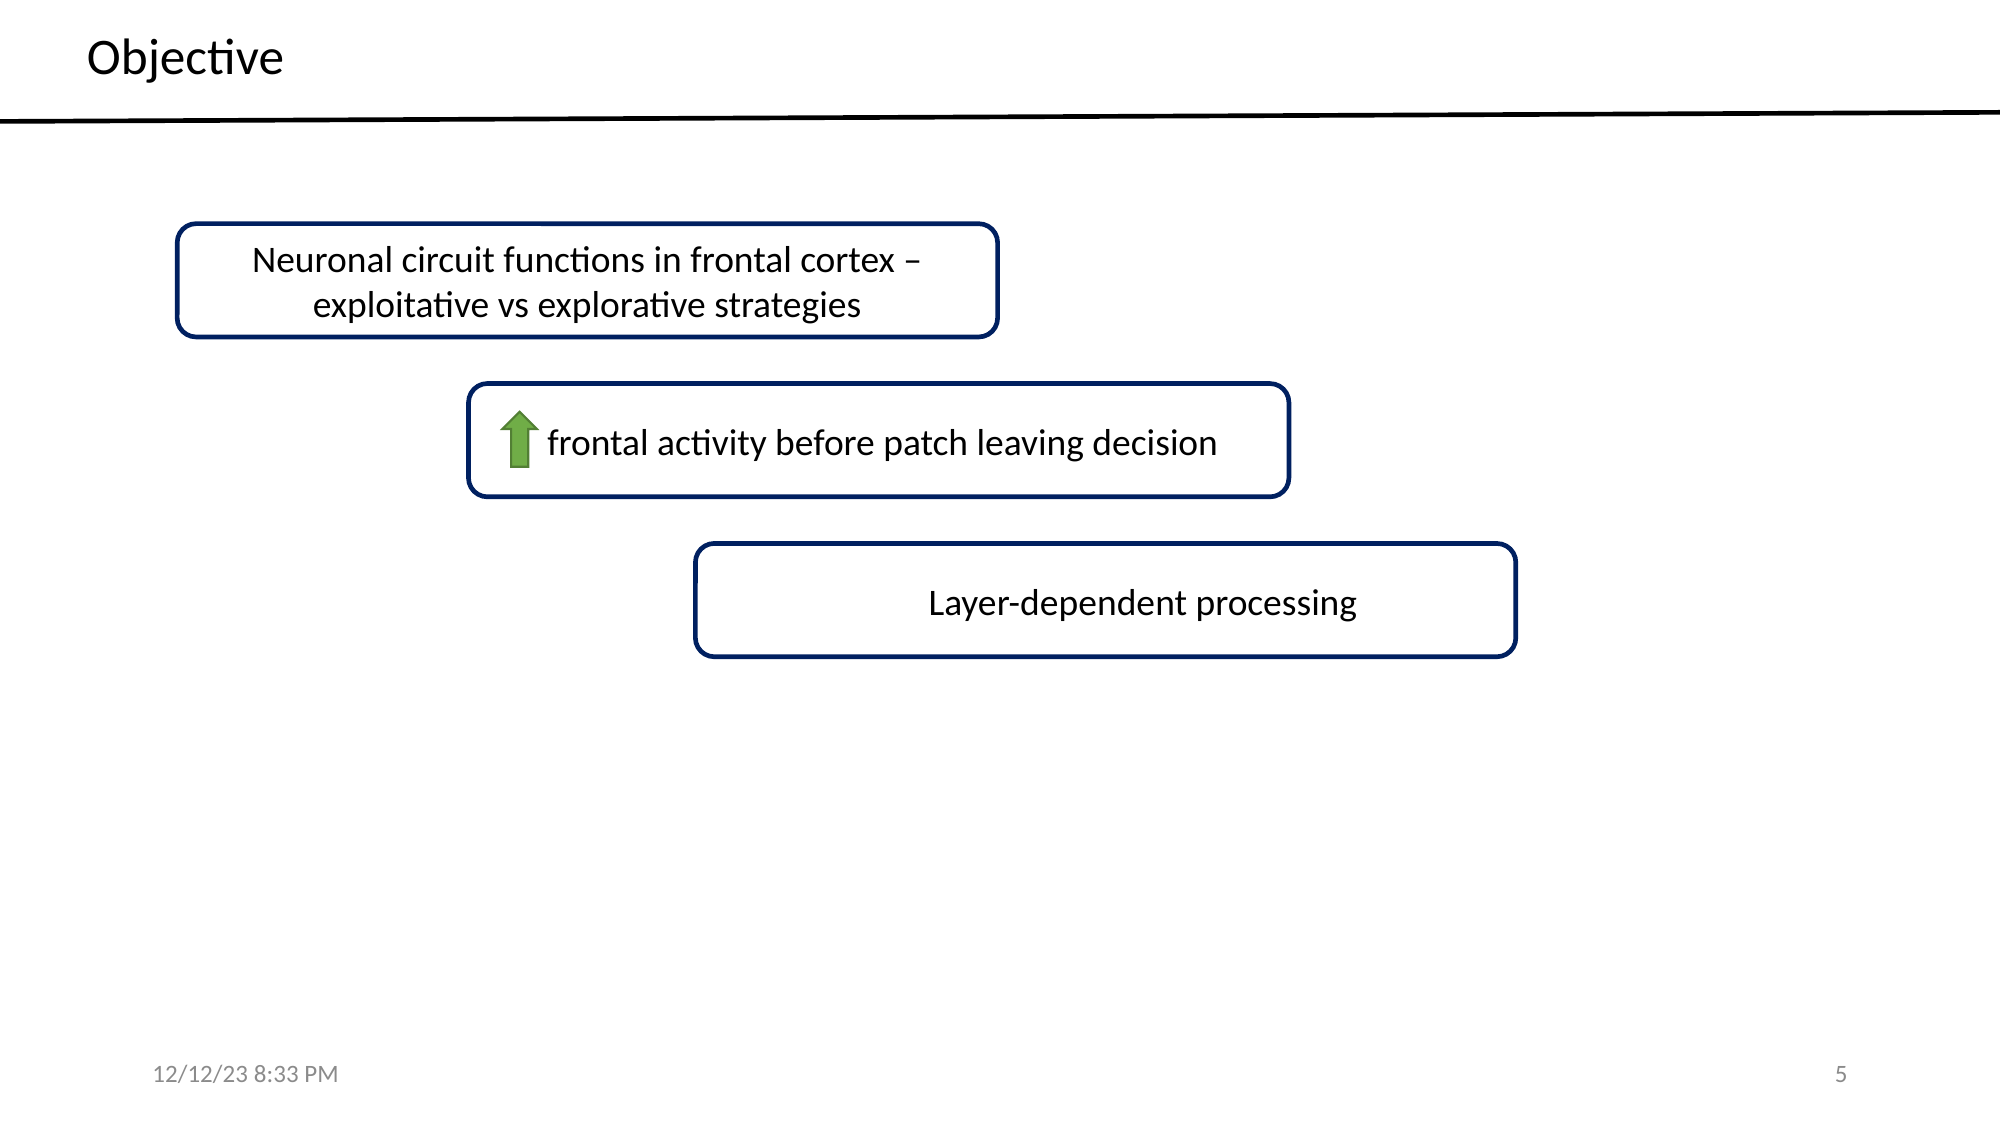

# Objective
Neuronal circuit functions in frontal cortex – exploitative vs explorative strategies
 frontal activity before patch leaving decision

Layer-dependent processing
12/12/23 8:33 PM
5